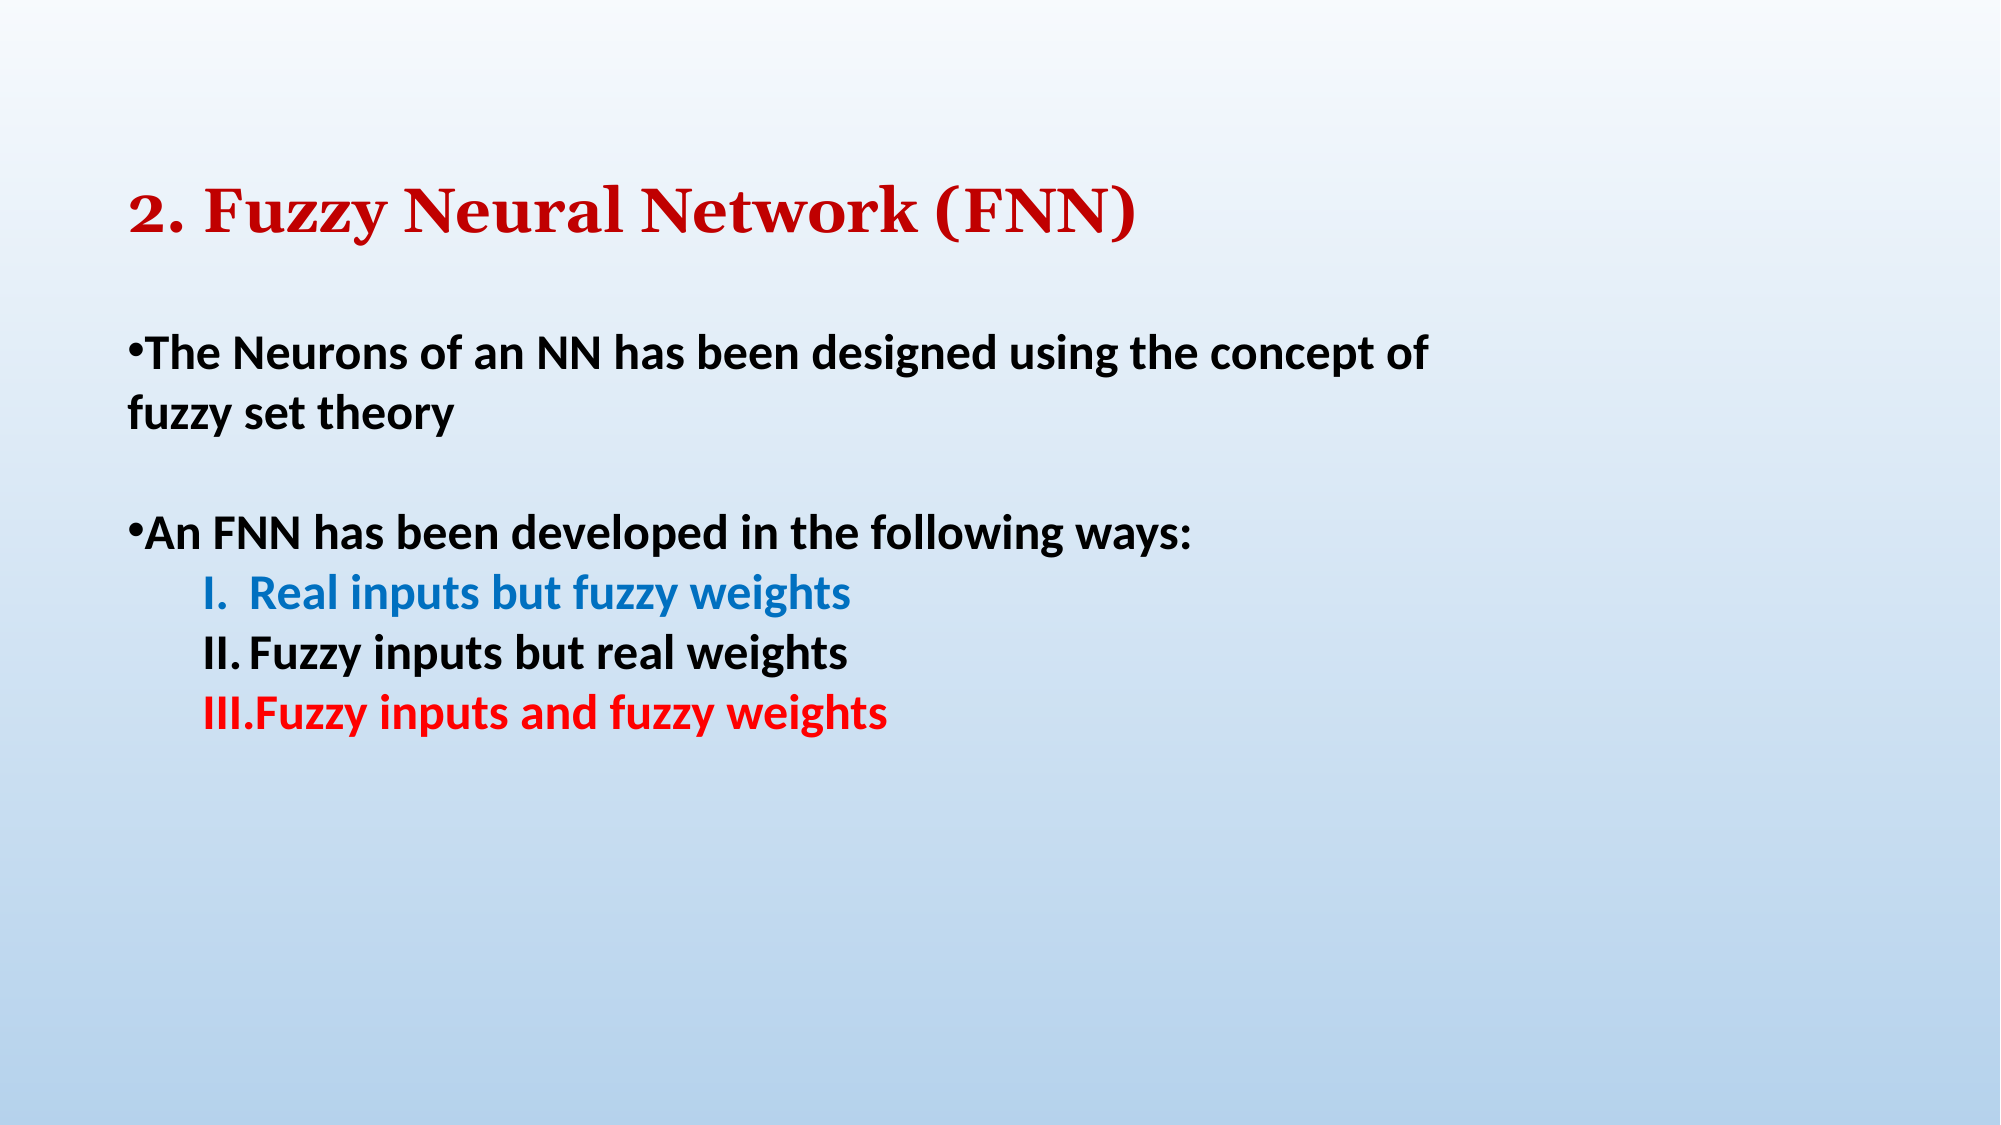

2. Fuzzy Neural Network (FNN)

The Neurons of an NN has been designed using the concept of fuzzy set theory

An FNN has been developed in the following ways:
Real inputs but fuzzy weights
Fuzzy inputs but real weights
Fuzzy inputs and fuzzy weights